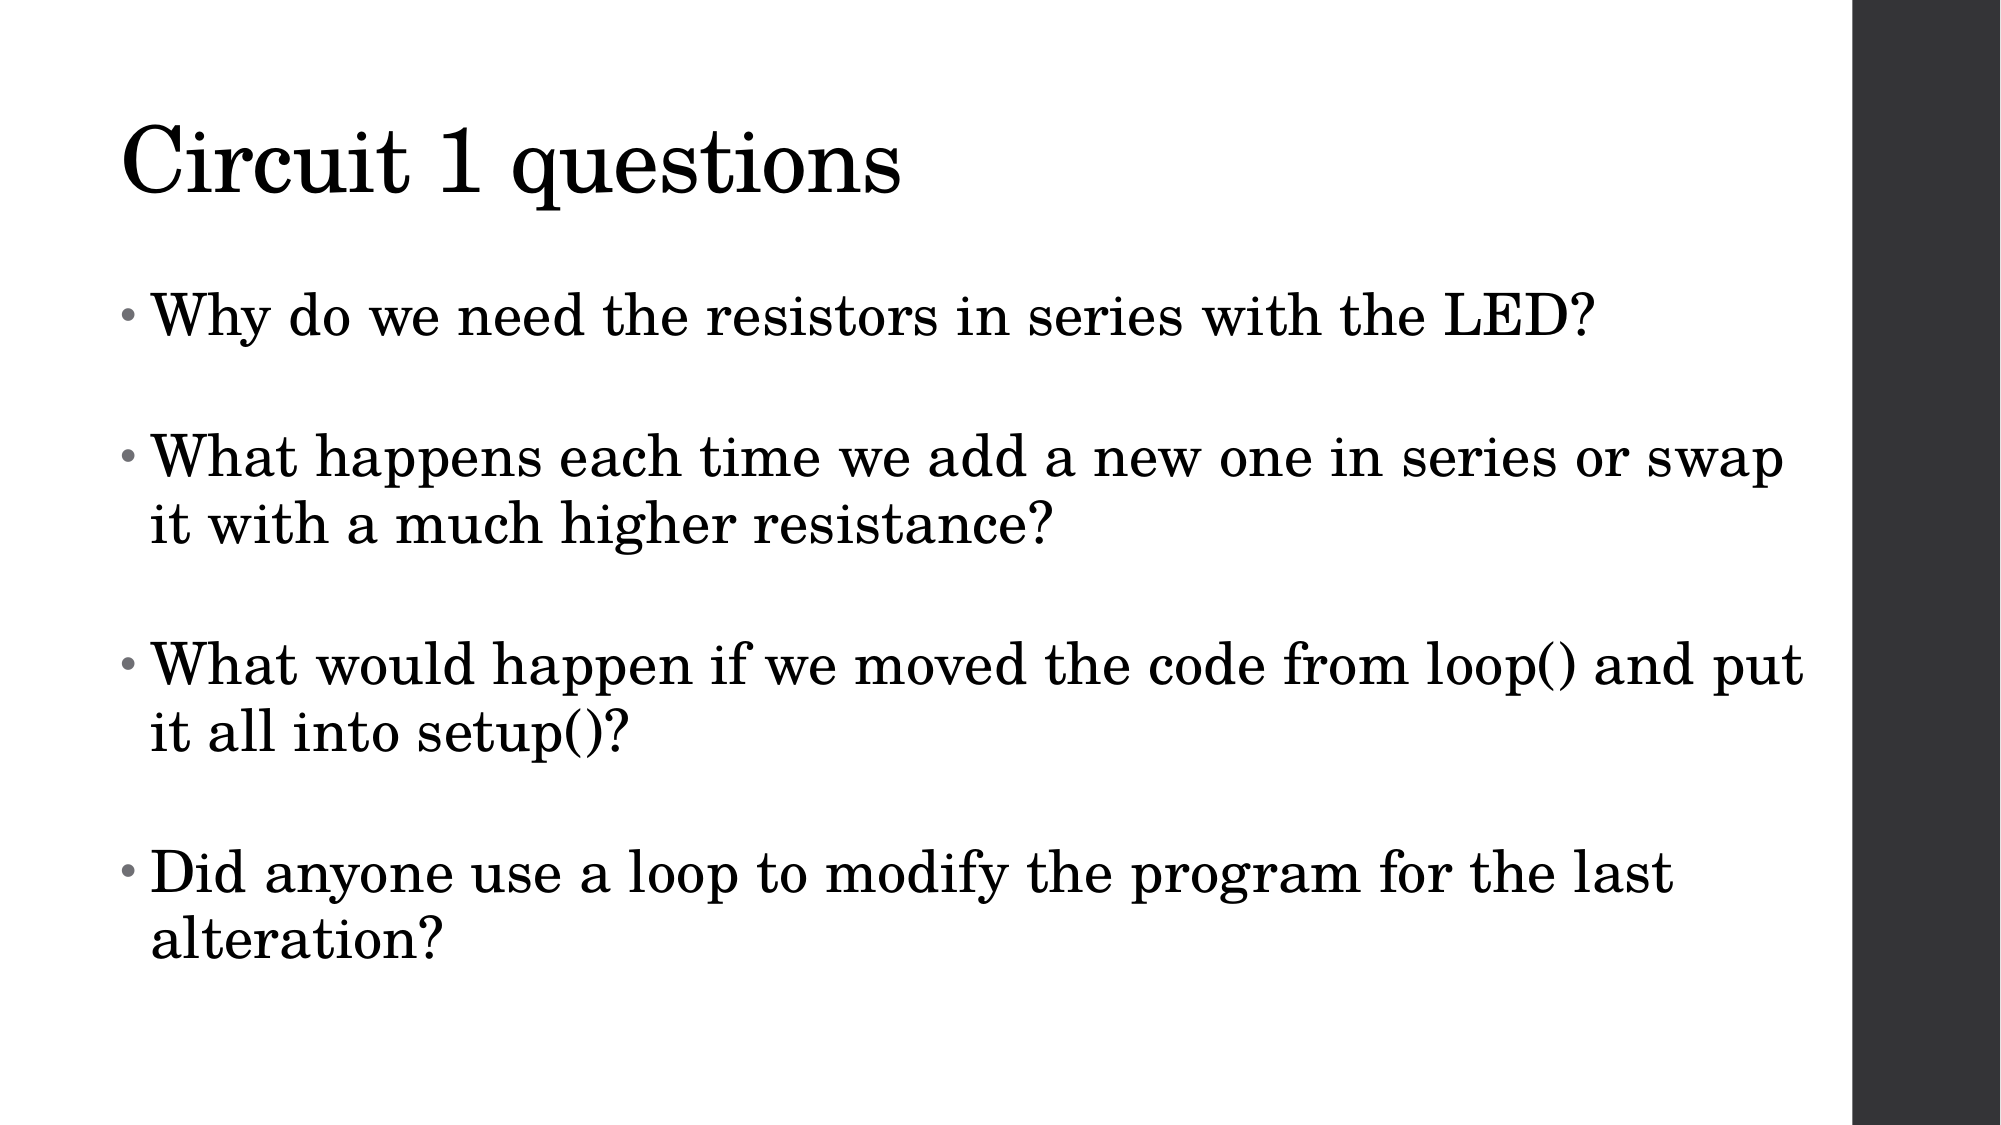

# Circuit 1 questions
Why do we need the resistors in series with the LED?

What happens each time we add a new one in series or swap it with a much higher resistance?

What would happen if we moved the code from loop() and put it all into setup()?

Did anyone use a loop to modify the program for the last alteration?